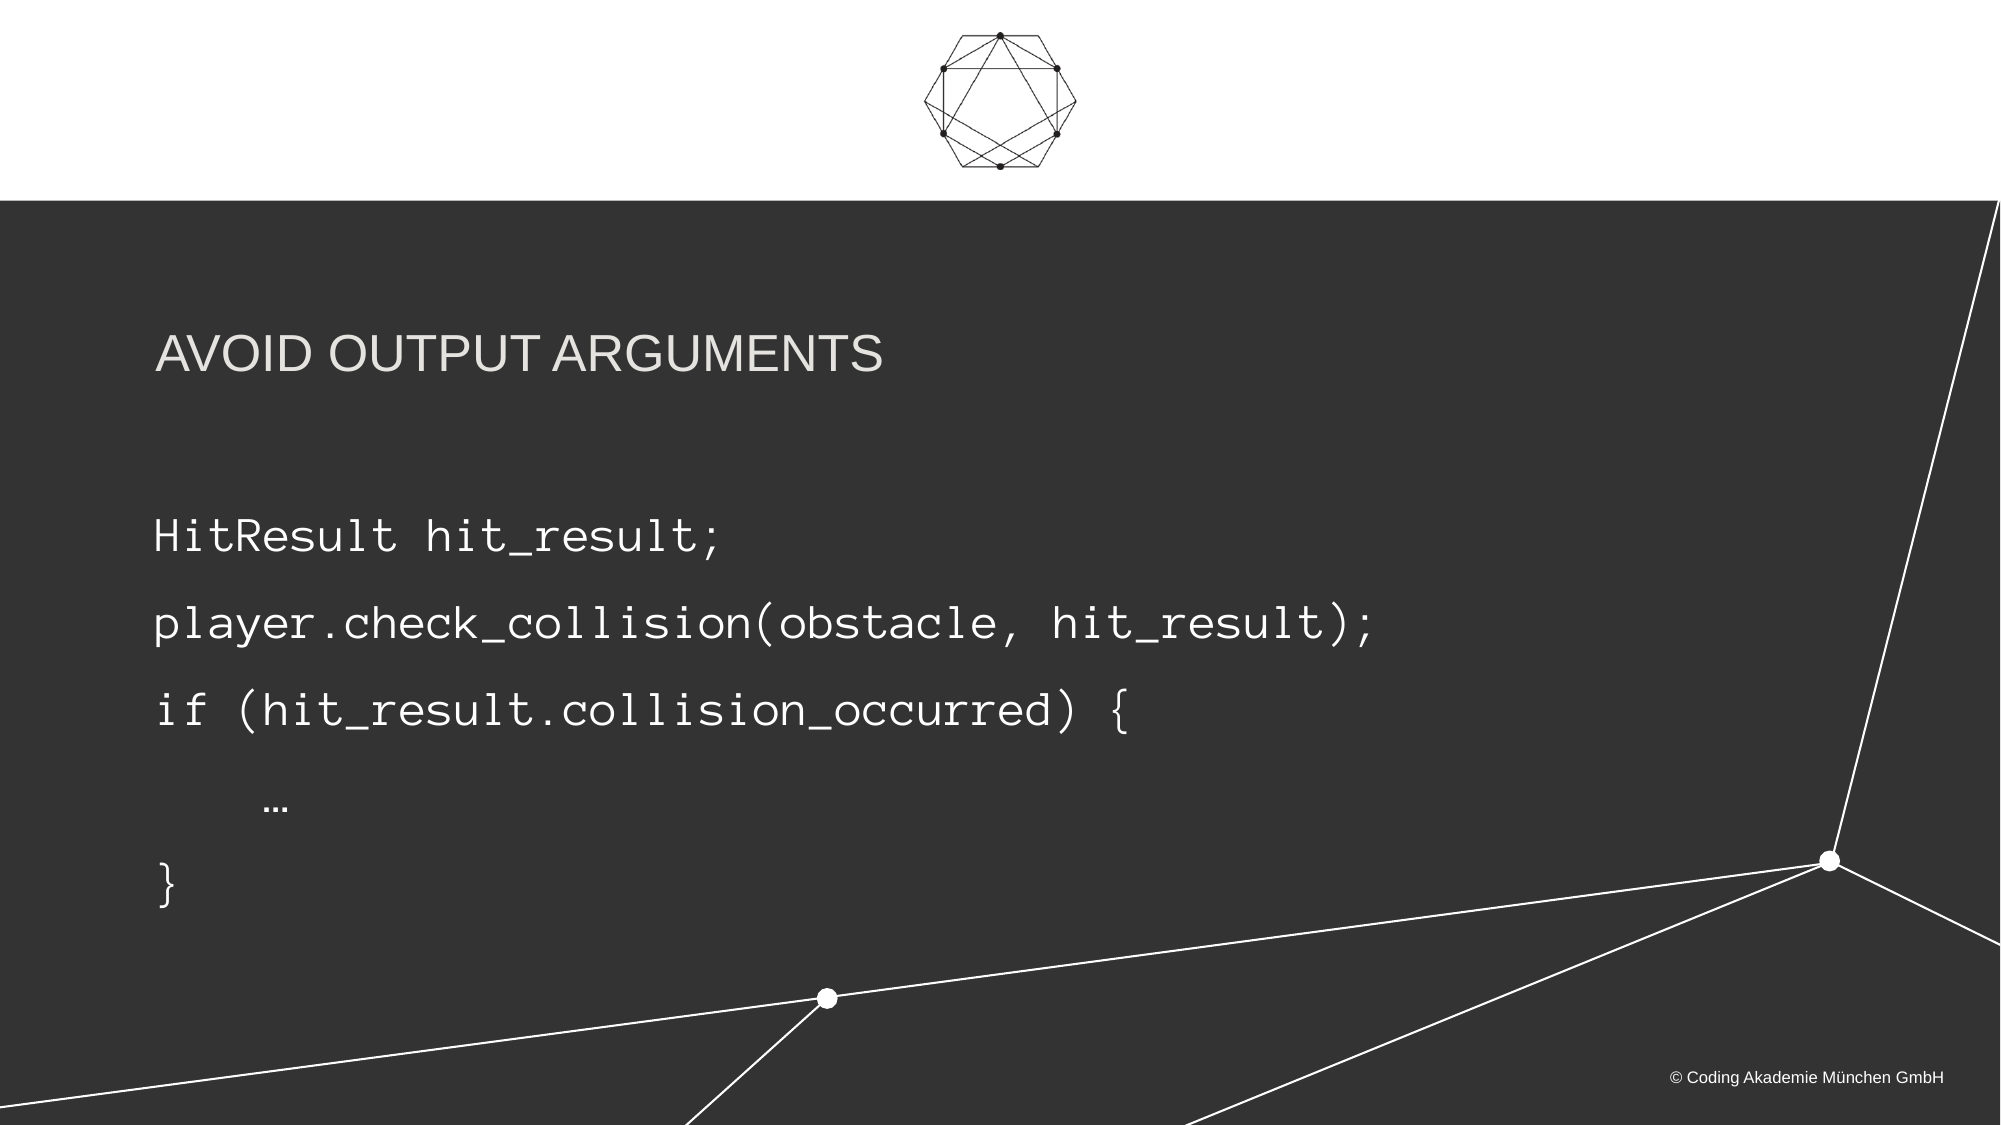

Avoid Output Arguments
HitResult hit_result;
player.check_collision(obstacle, hit_result);
if (hit_result.collision_occurred) {
    …
}
© Coding Akademie München GmbH